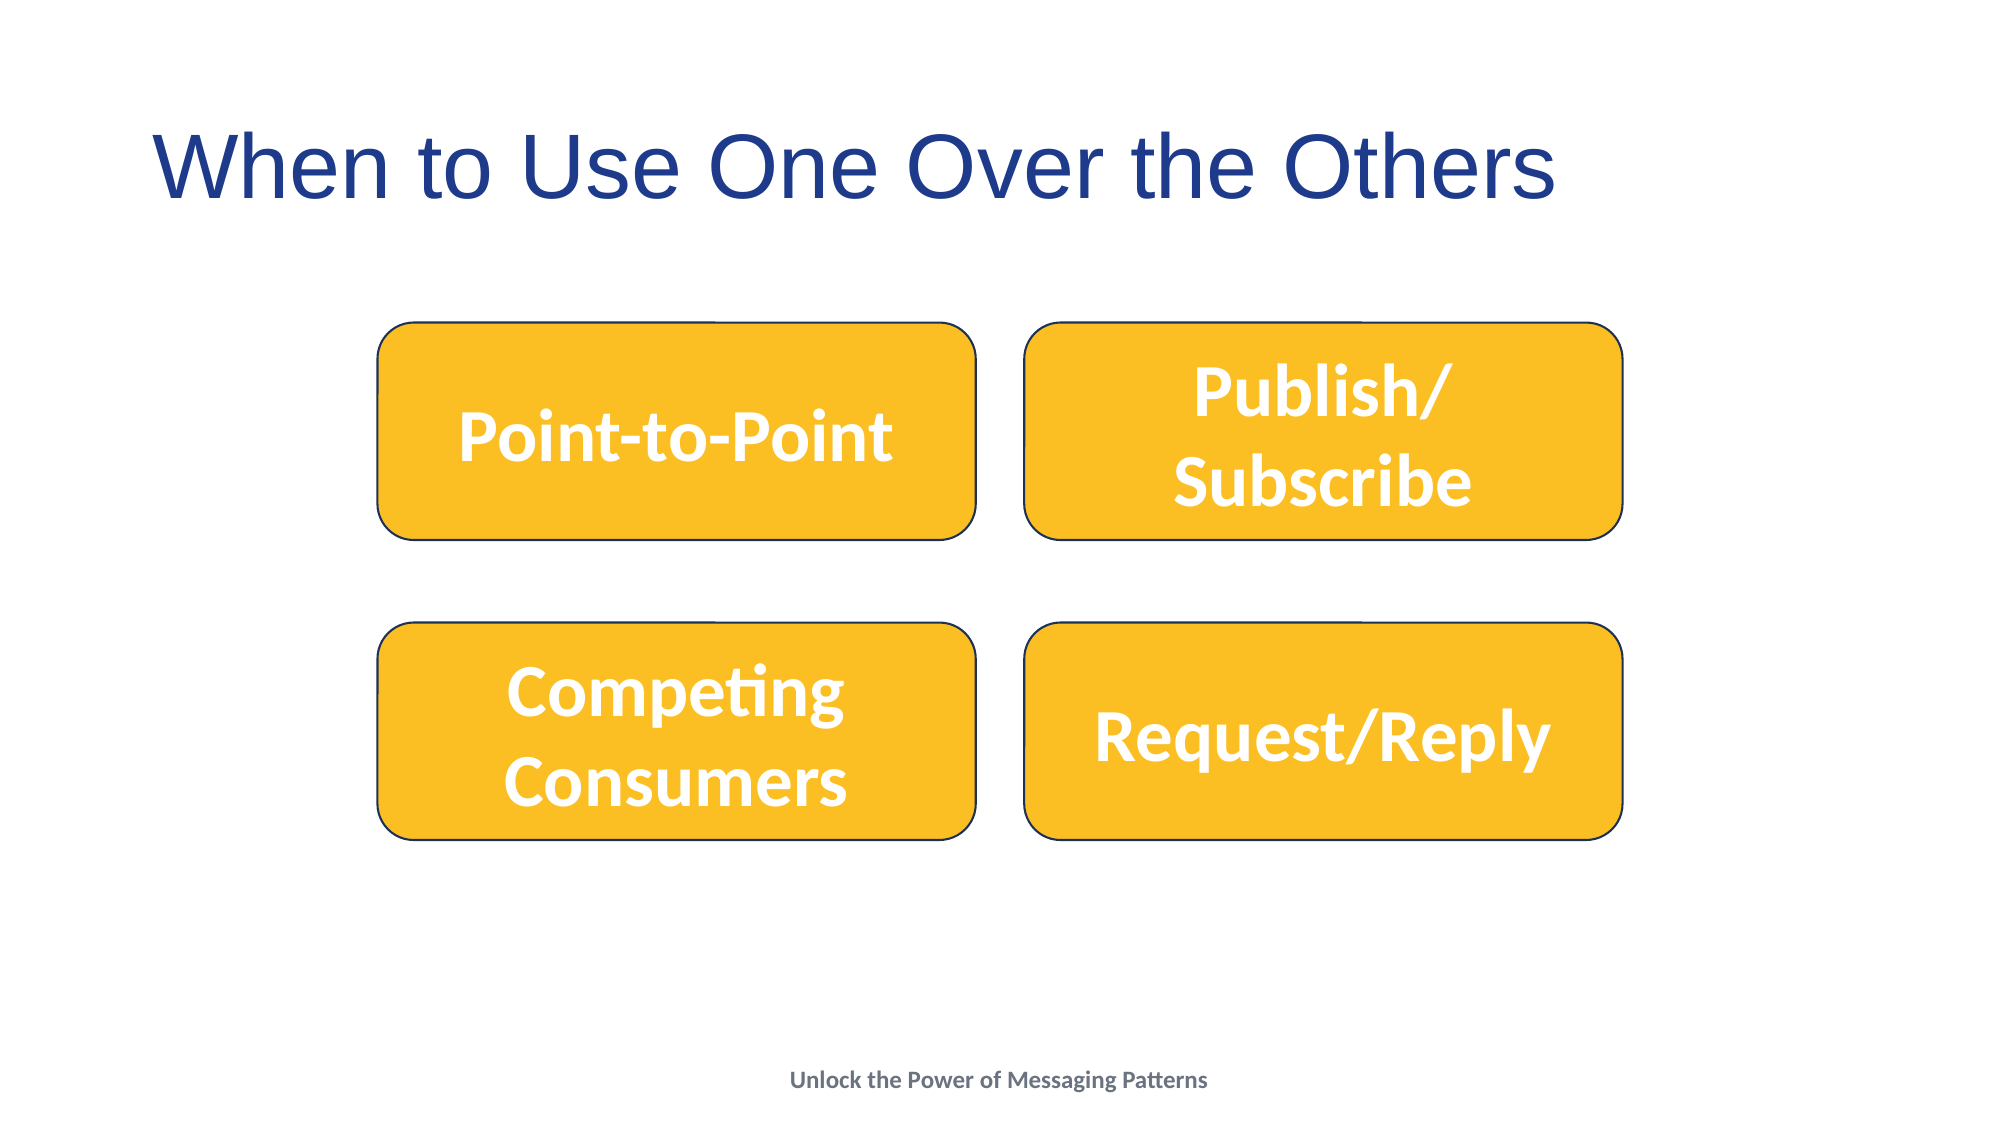

# When to Use One Over the Others
Point-to-Point
Publish/ Subscribe
Request/Reply
Competing Consumers